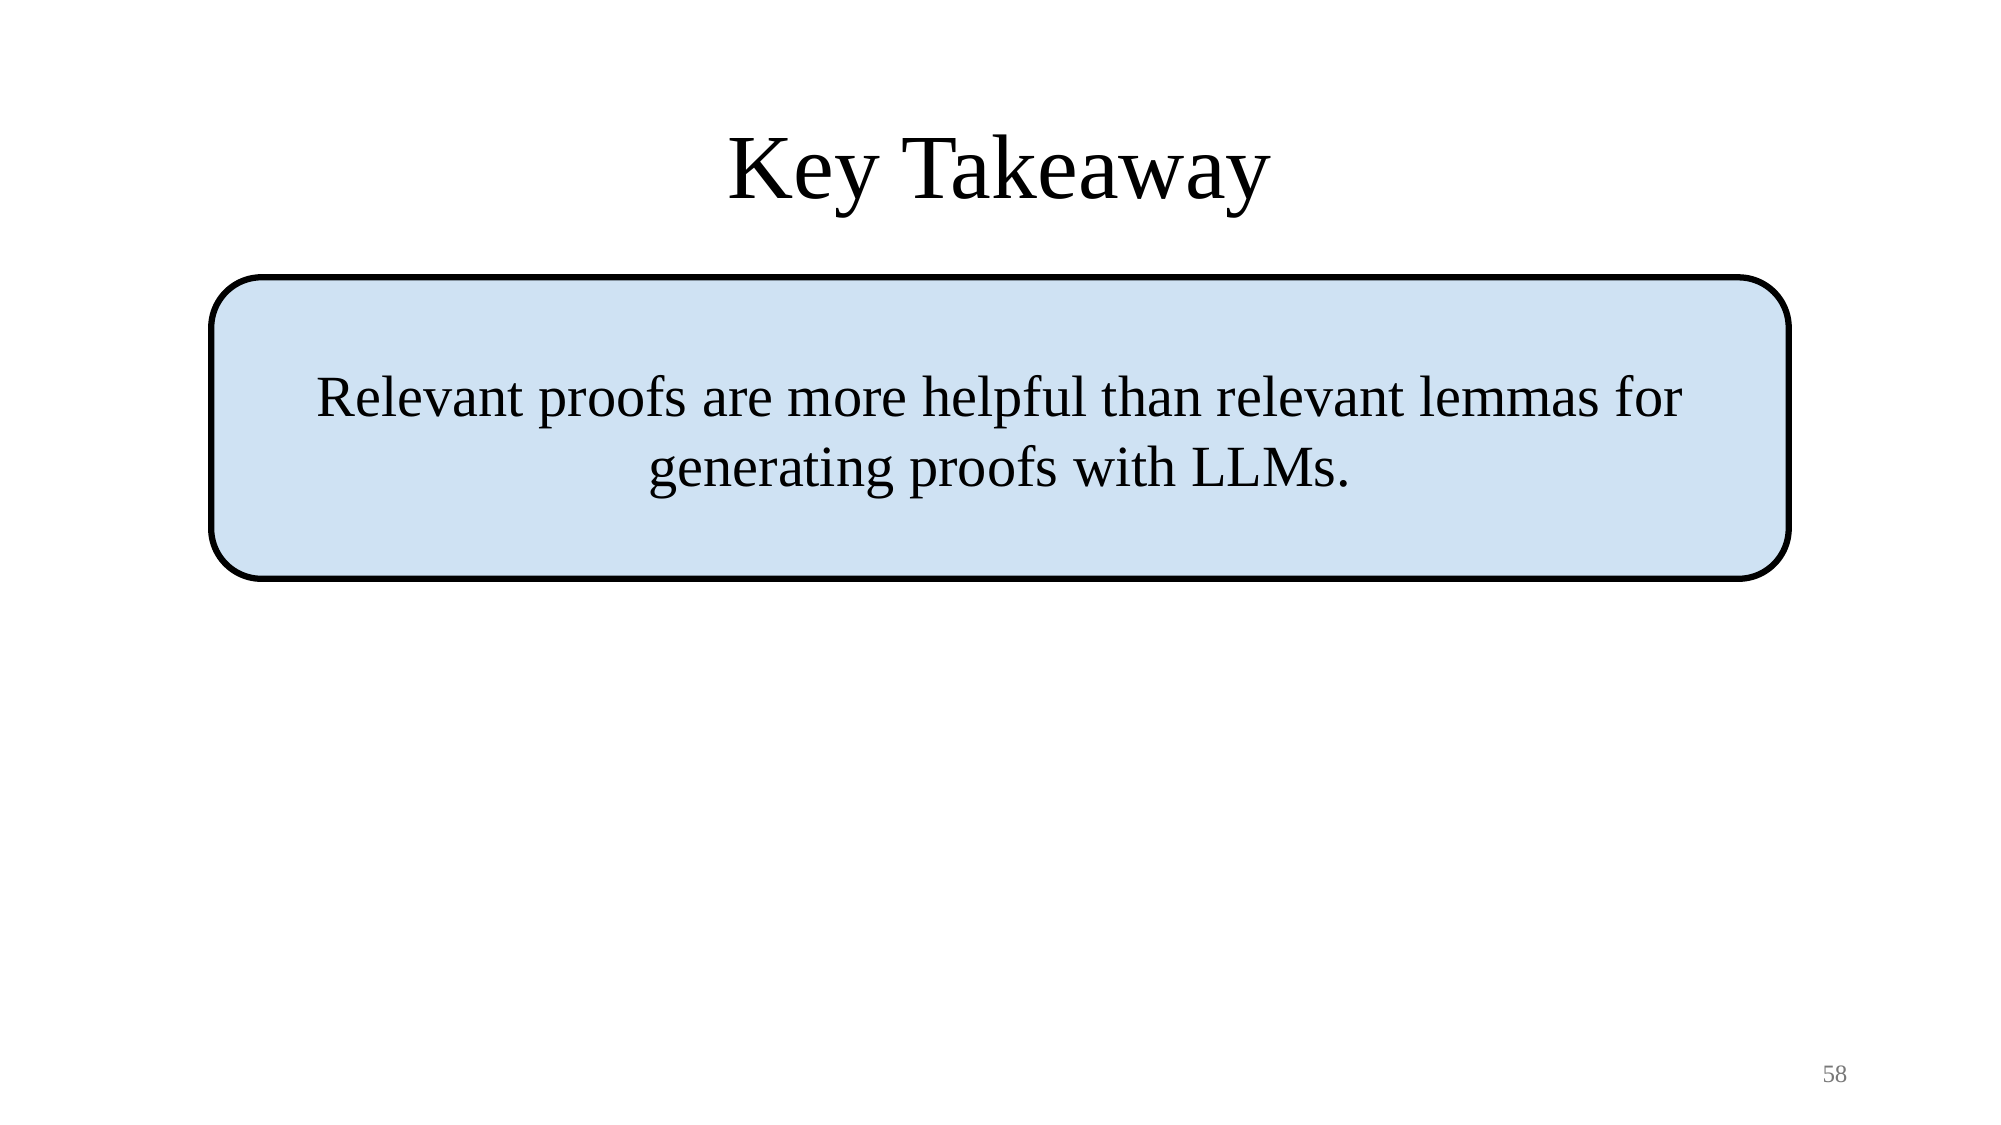

# Key Takeaway
Relevant proofs are more helpful than relevant lemmas for generating proofs with LLMs.
58